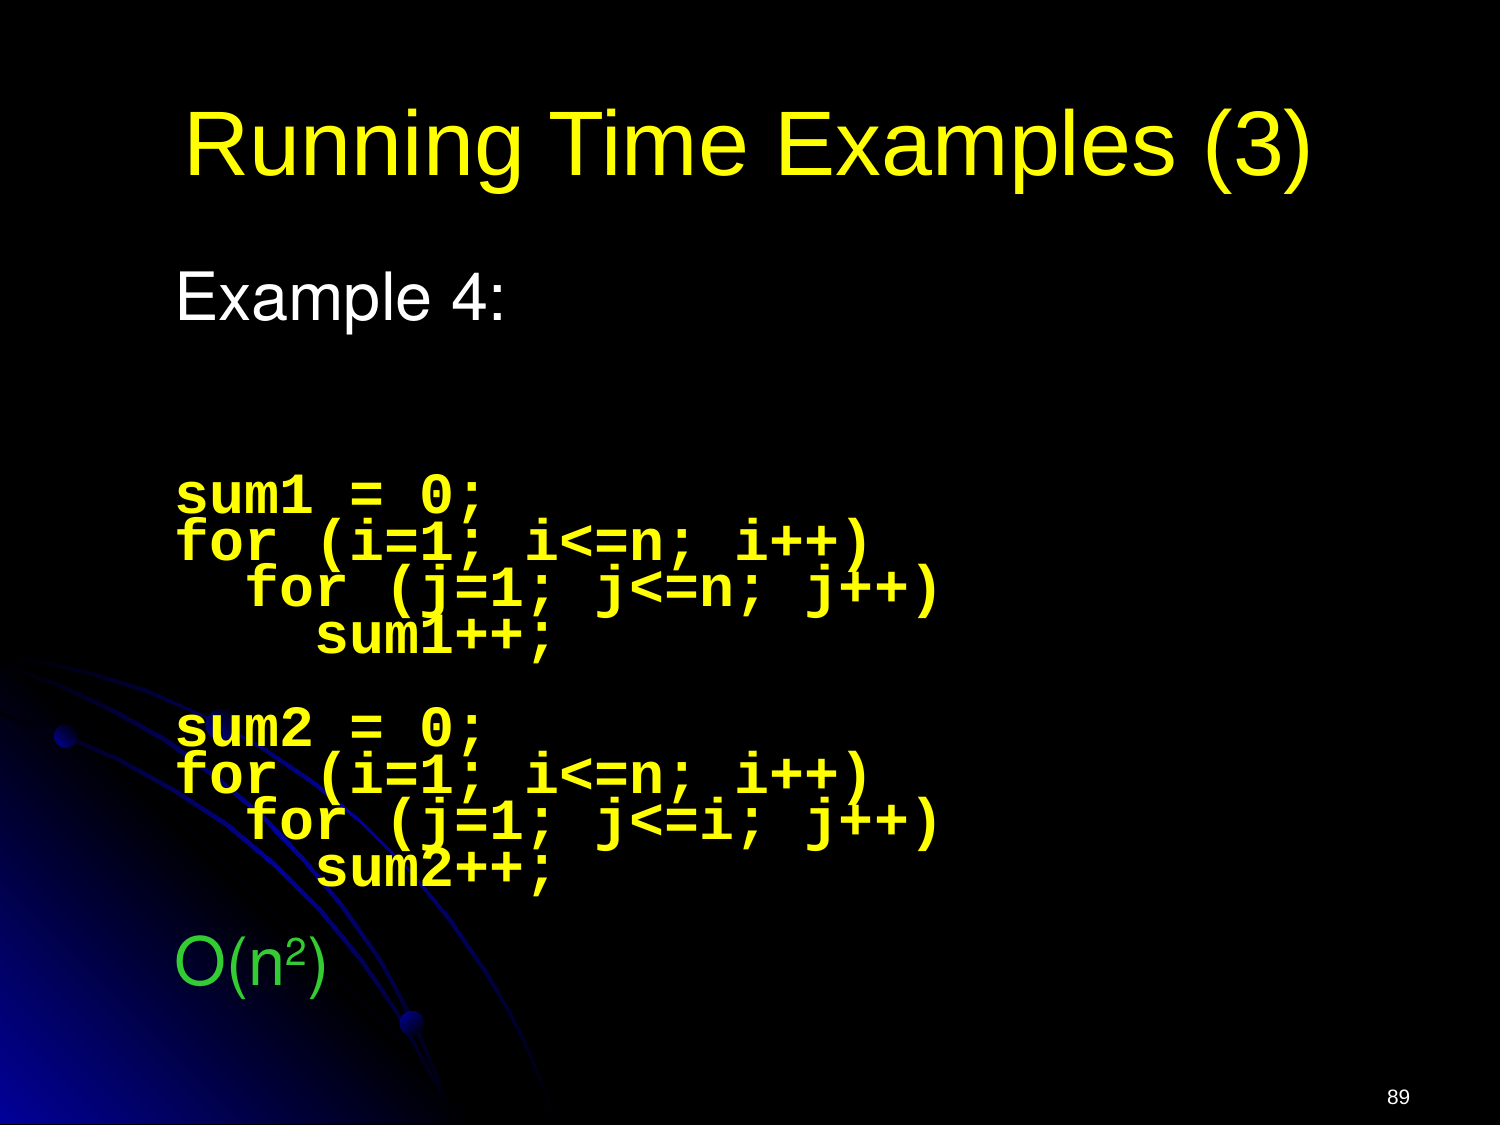

# Running Time Examples (3)
Example 4:

sum1 = 0;
for (i=1; i<=n; i++)
  for (j=1; j<=n; j++)
    sum1++;

sum2 = 0;
for (i=1; i<=n; i++)
  for (j=1; j<=i; j++)
    sum2++;

O(n2)

89